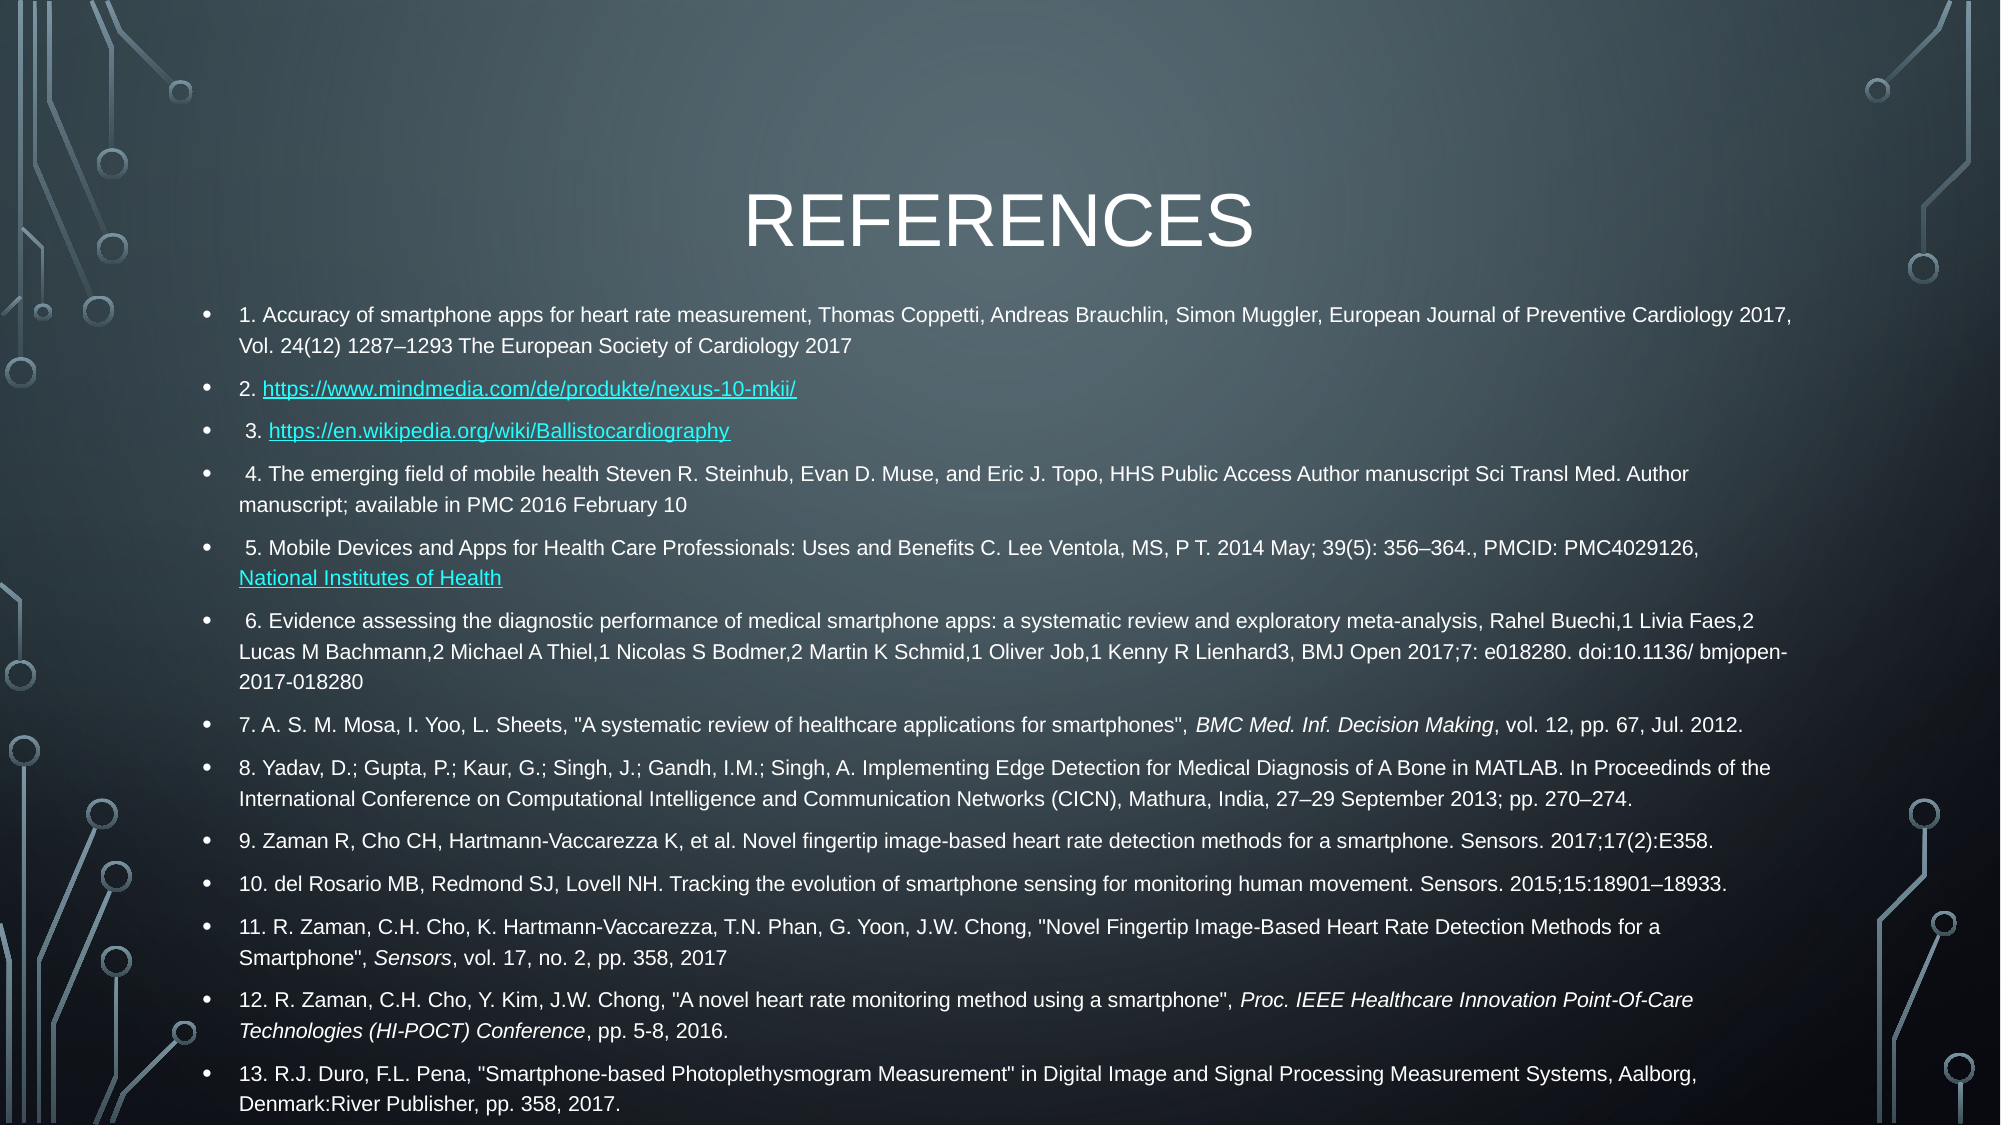

# References
1. Accuracy of smartphone apps for heart rate measurement, Thomas Coppetti, Andreas Brauchlin, Simon Muggler, European Journal of Preventive Cardiology 2017, Vol. 24(12) 1287–1293 The European Society of Cardiology 2017
2. https://www.mindmedia.com/de/produkte/nexus-10-mkii/
 3. https://en.wikipedia.org/wiki/Ballistocardiography
 4. The emerging field of mobile health Steven R. Steinhub, Evan D. Muse, and Eric J. Topo, HHS Public Access Author manuscript Sci Transl Med. Author manuscript; available in PMC 2016 February 10
 5. Mobile Devices and Apps for Health Care Professionals: Uses and Benefits C. Lee Ventola, MS, P T. 2014 May; 39(5): 356–364., PMCID: PMC4029126, National Institutes of Health
 6. Evidence assessing the diagnostic performance of medical smartphone apps: a systematic review and exploratory meta-analysis, Rahel Buechi,1 Livia Faes,2 Lucas M Bachmann,2 Michael A Thiel,1 Nicolas S Bodmer,2 Martin K Schmid,1 Oliver Job,1 Kenny R Lienhard3, BMJ Open 2017;7: e018280. doi:10.1136/ bmjopen-2017-018280
7. A. S. M. Mosa, I. Yoo, L. Sheets, "A systematic review of healthcare applications for smartphones", BMC Med. Inf. Decision Making, vol. 12, pp. 67, Jul. 2012.
8. Yadav, D.; Gupta, P.; Kaur, G.; Singh, J.; Gandh, I.M.; Singh, A. Implementing Edge Detection for Medical Diagnosis of A Bone in MATLAB. In Proceedinds of the International Conference on Computational Intelligence and Communication Networks (CICN), Mathura, India, 27–29 September 2013; pp. 270–274.
9. Zaman R, Cho CH, Hartmann-Vaccarezza K, et al. Novel fingertip image-based heart rate detection methods for a smartphone. Sensors. 2017;17(2):E358.
10. del Rosario MB, Redmond SJ, Lovell NH. Tracking the evolution of smartphone sensing for monitoring human movement. Sensors. 2015;15:18901–18933.
11. R. Zaman, C.H. Cho, K. Hartmann-Vaccarezza, T.N. Phan, G. Yoon, J.W. Chong, "Novel Fingertip Image-Based Heart Rate Detection Methods for a Smartphone", Sensors, vol. 17, no. 2, pp. 358, 2017
12. R. Zaman, C.H. Cho, Y. Kim, J.W. Chong, "A novel heart rate monitoring method using a smartphone", Proc. IEEE Healthcare Innovation Point-Of-Care Technologies (HI-POCT) Conference, pp. 5-8, 2016.
13. R.J. Duro, F.L. Pena, "Smartphone-based Photoplethysmogram Measurement" in Digital Image and Signal Processing Measurement Systems, Aalborg, Denmark:River Publisher, pp. 358, 2017.